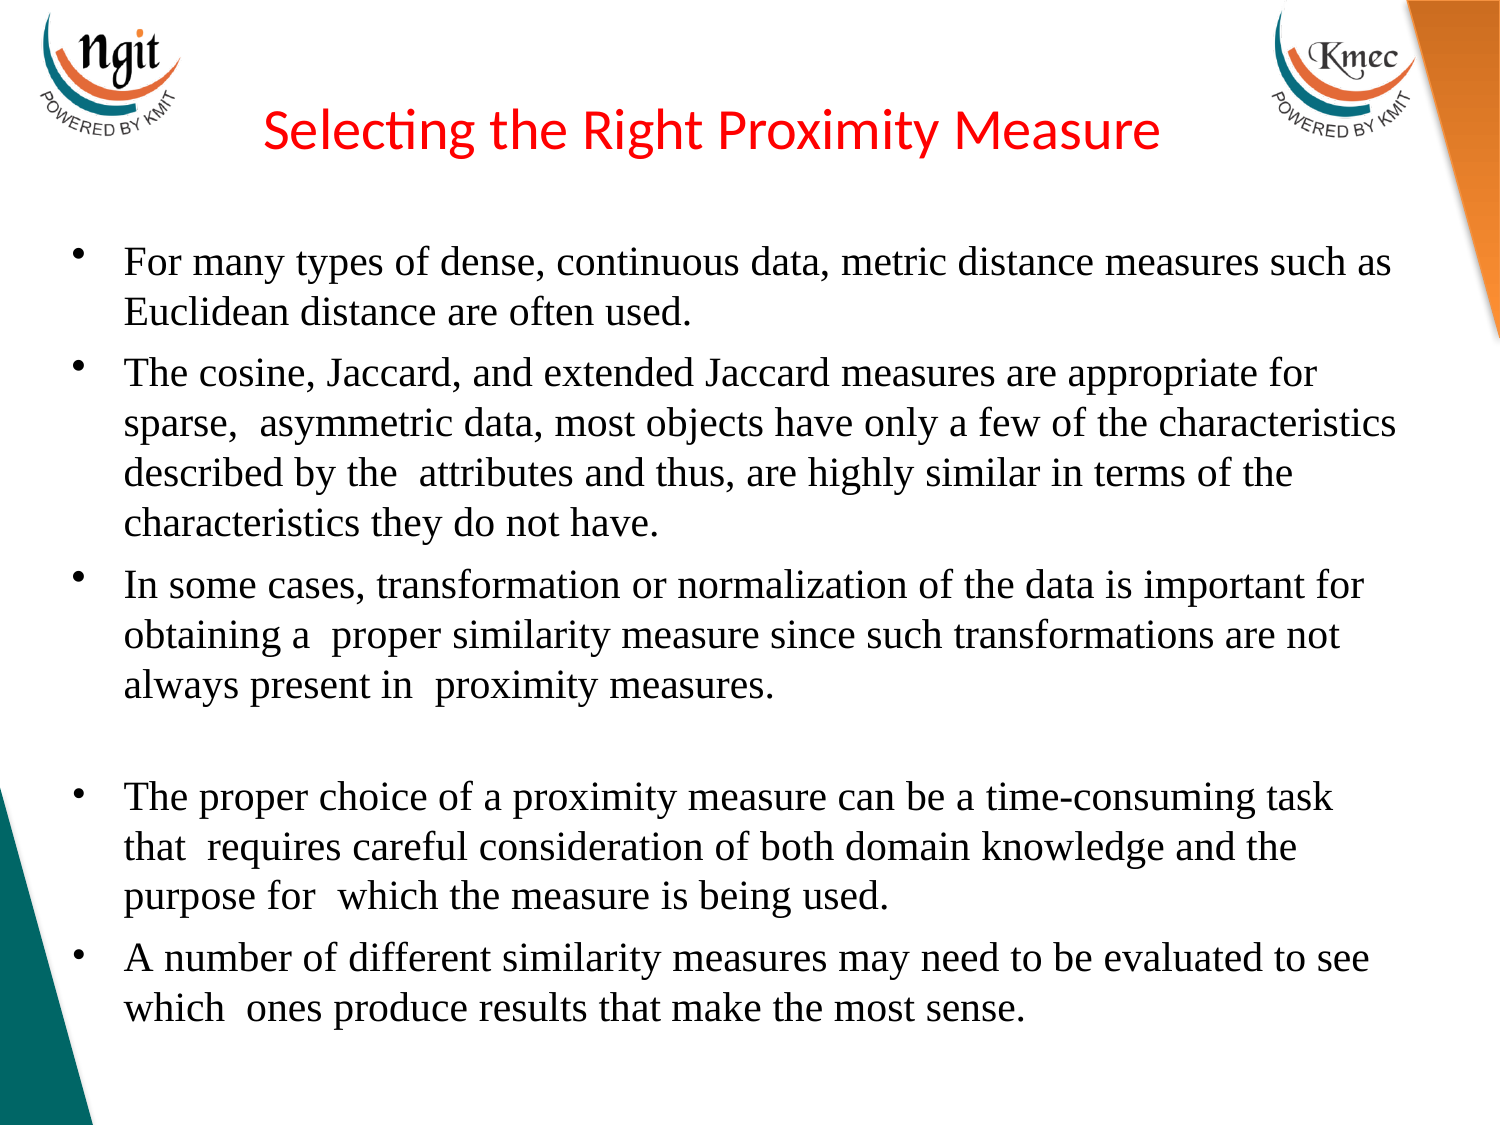

# Selecting the Right Proximity Measure
For many types of dense, continuous data, metric distance measures such as Euclidean distance are often used.
The cosine, Jaccard, and extended Jaccard measures are appropriate for sparse,  asymmetric data, most objects have only a few of the characteristics described by the  attributes and thus, are highly similar in terms of the characteristics they do not have.
In some cases, transformation or normalization of the data is important for obtaining a  proper similarity measure since such transformations are not always present in  proximity measures.

The proper choice of a proximity measure can be a time-consuming task that  requires careful consideration of both domain knowledge and the purpose for  which the measure is being used.
A number of different similarity measures may need to be evaluated to see which  ones produce results that make the most sense.
61